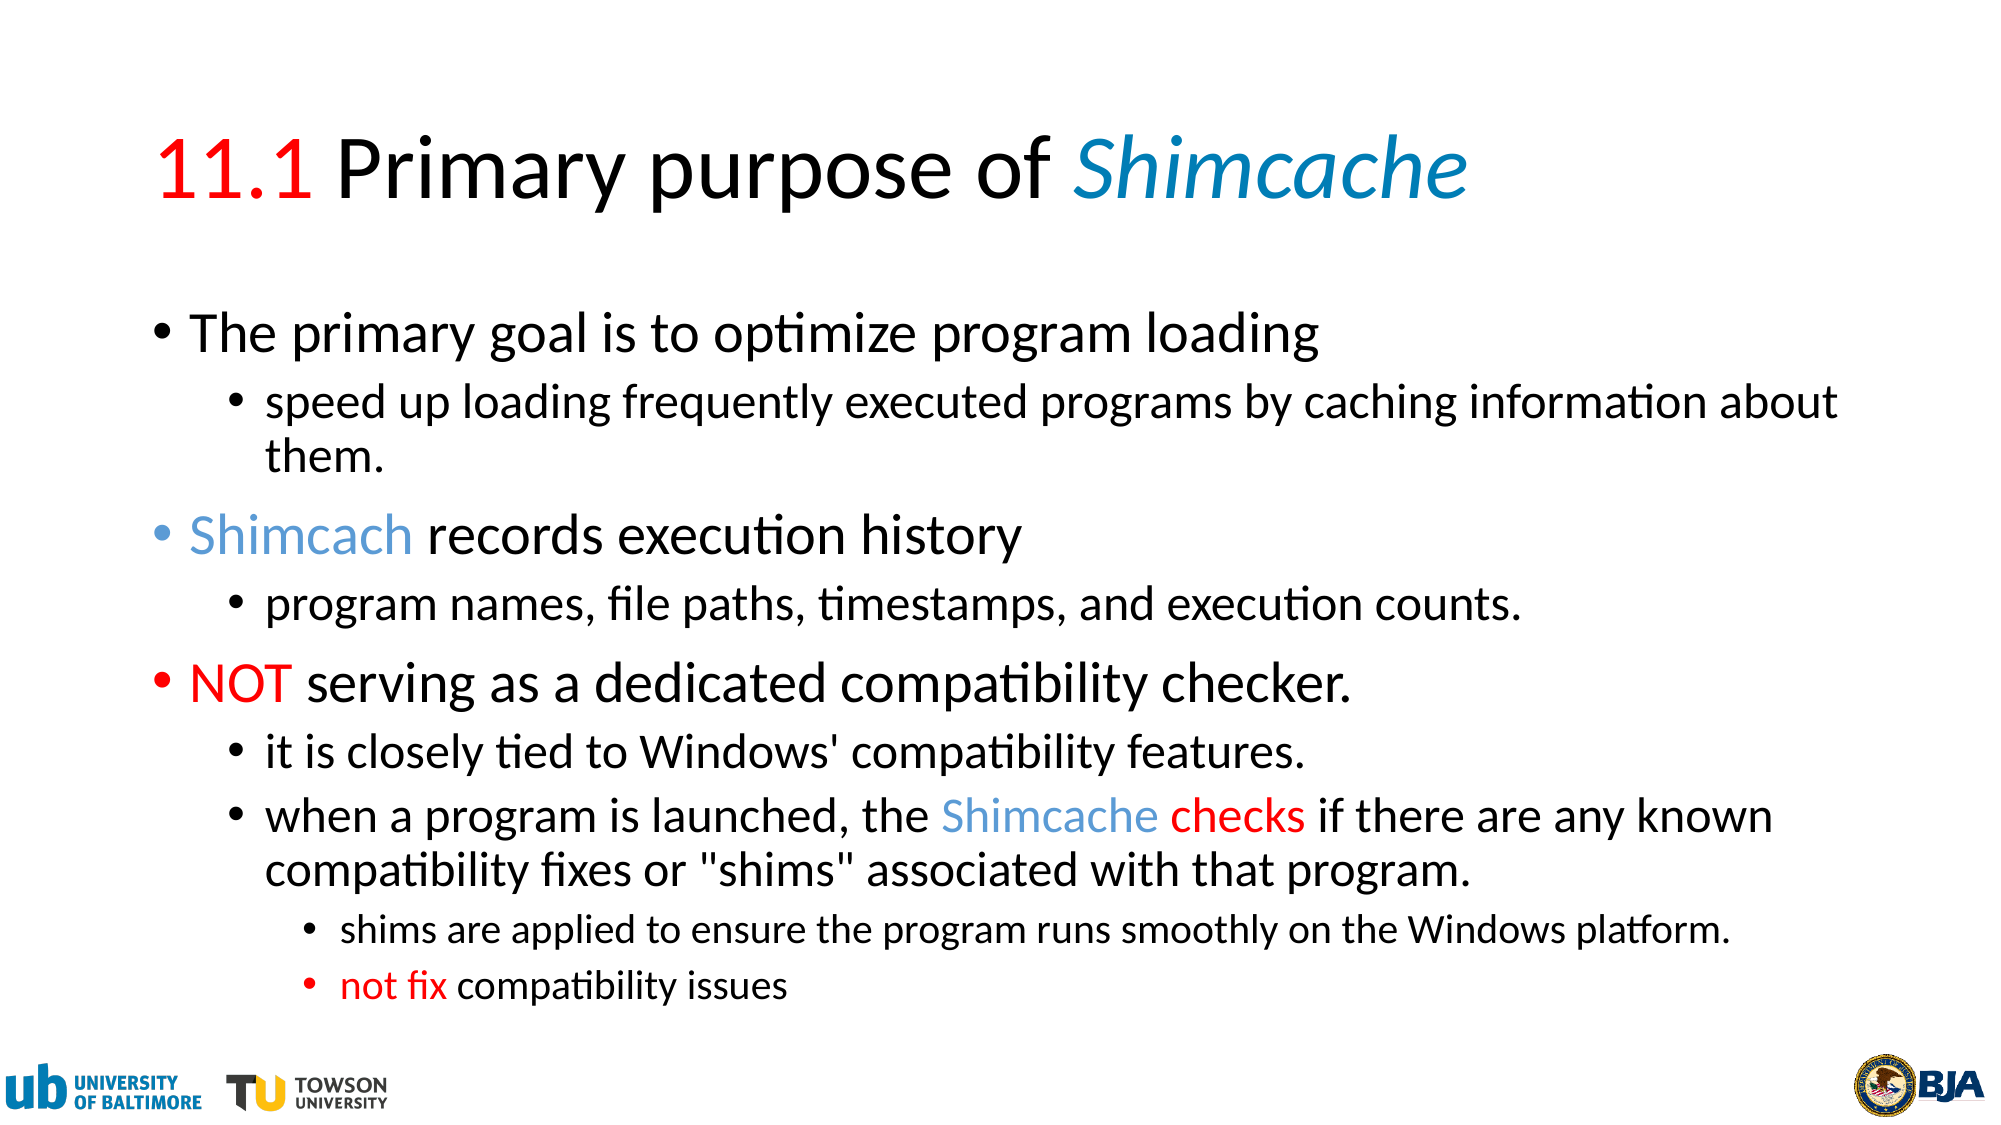

# 11.1 Primary purpose of Shimcache
The primary goal is to optimize program loading
speed up loading frequently executed programs by caching information about them.
Shimcach records execution history
program names, file paths, timestamps, and execution counts.
NOT serving as a dedicated compatibility checker.
it is closely tied to Windows' compatibility features.
when a program is launched, the Shimcache checks if there are any known compatibility fixes or "shims" associated with that program.
shims are applied to ensure the program runs smoothly on the Windows platform.
not fix compatibility issues